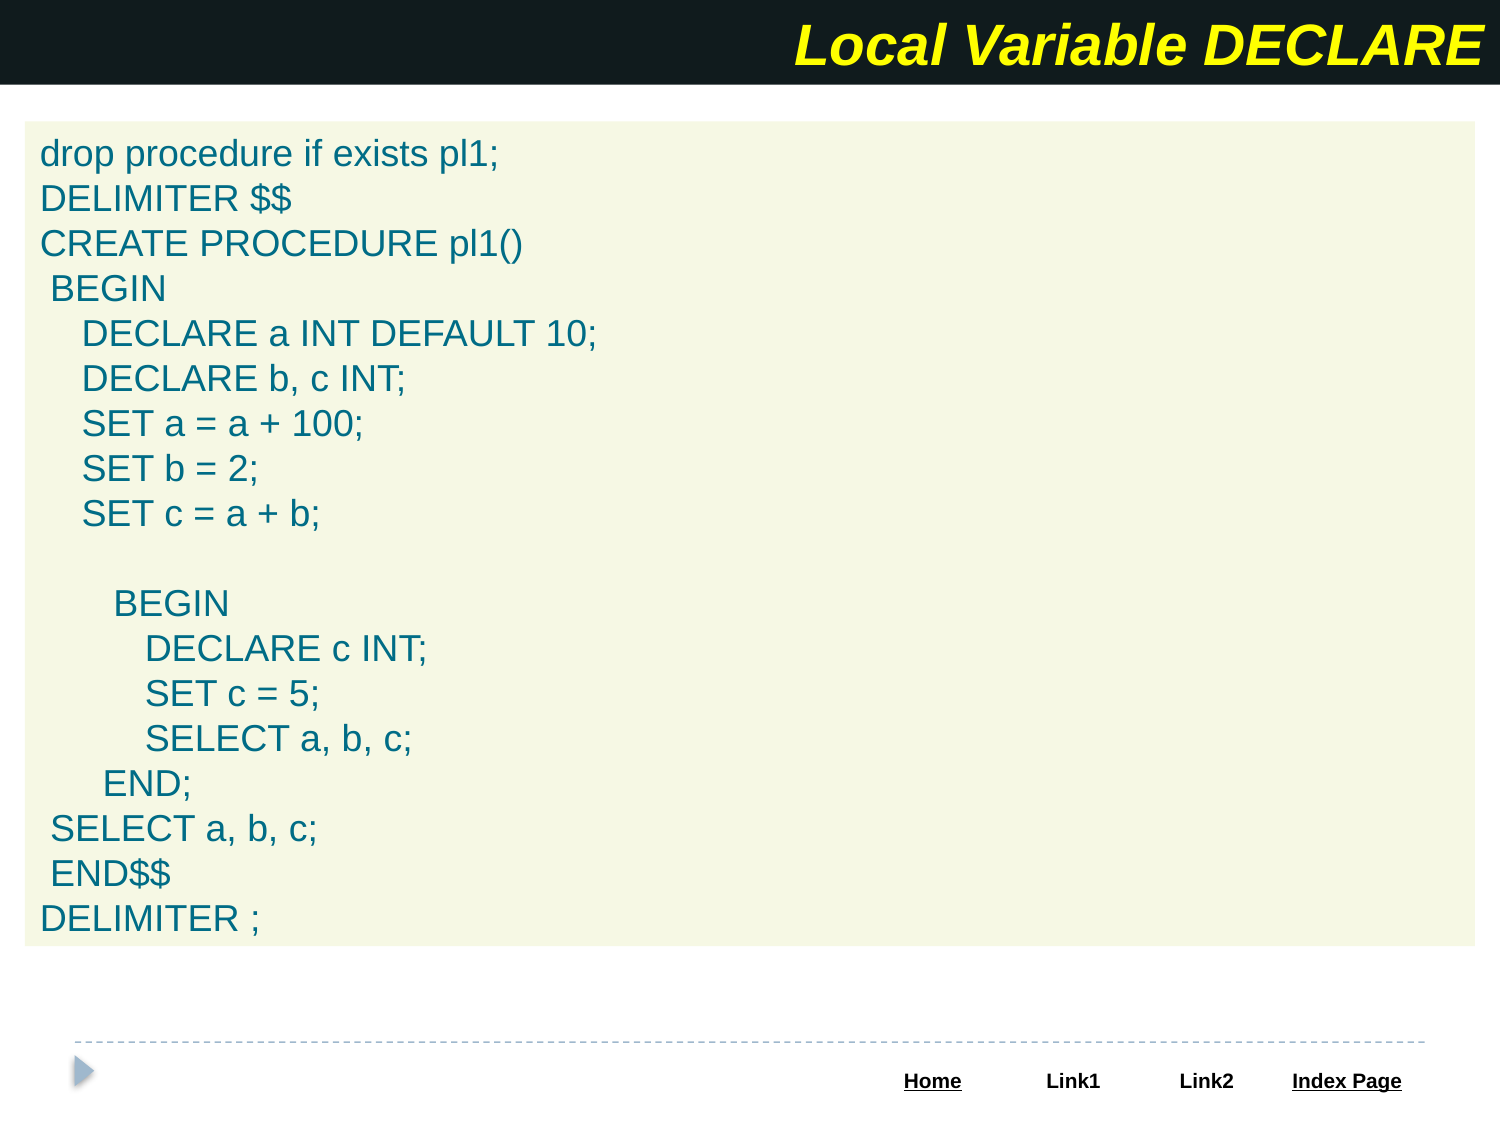

Local Variable DECLARE
drop procedure if exists pl1;
DELIMITER $$
CREATE PROCEDURE pl1()
 BEGIN
    DECLARE a INT DEFAULT 10;
    DECLARE b, c INT;
    SET a = a + 100;
    SET b = 2;
    SET c = a + b;

       BEGIN
          DECLARE c INT;
          SET c = 5;
          SELECT a, b, c;
      END;
 SELECT a, b, c;
 END$$
DELIMITER ;